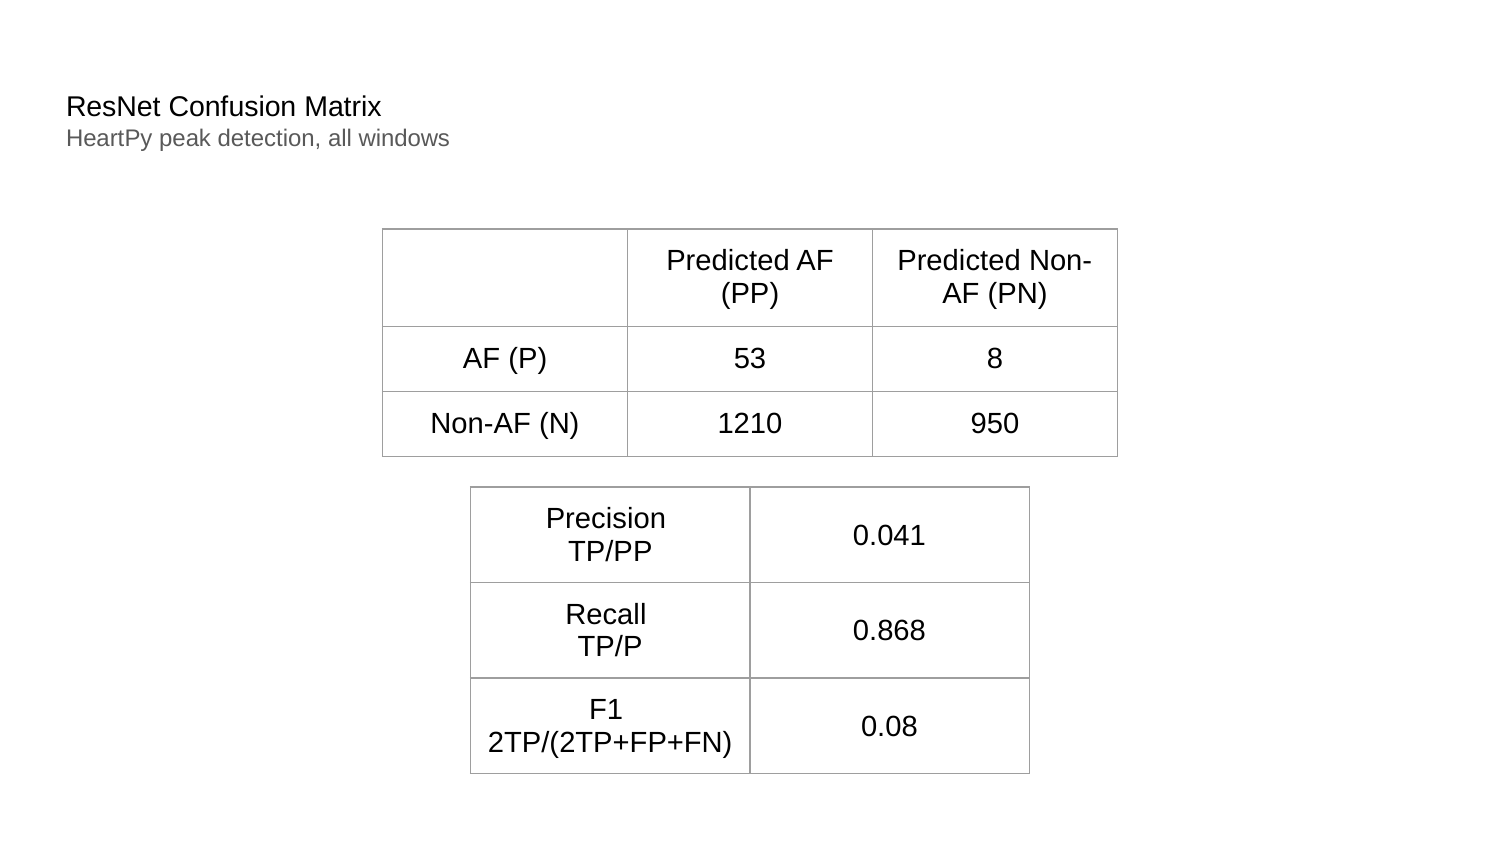

# ResNet Confusion Matrix HeartPy peak detection, all windows

|  | Predicted AF (PP) | Predicted Non-AF (PN) |
| --- | --- | --- |
| AF (P) | 53 | 8 |
| Non-AF (N) | 1210 | 950 |
| Precision TP/PP | 0.041 |
| --- | --- |
| Recall TP/P | 0.868 |
| F1 2TP/(2TP+FP+FN) | 0.08 |